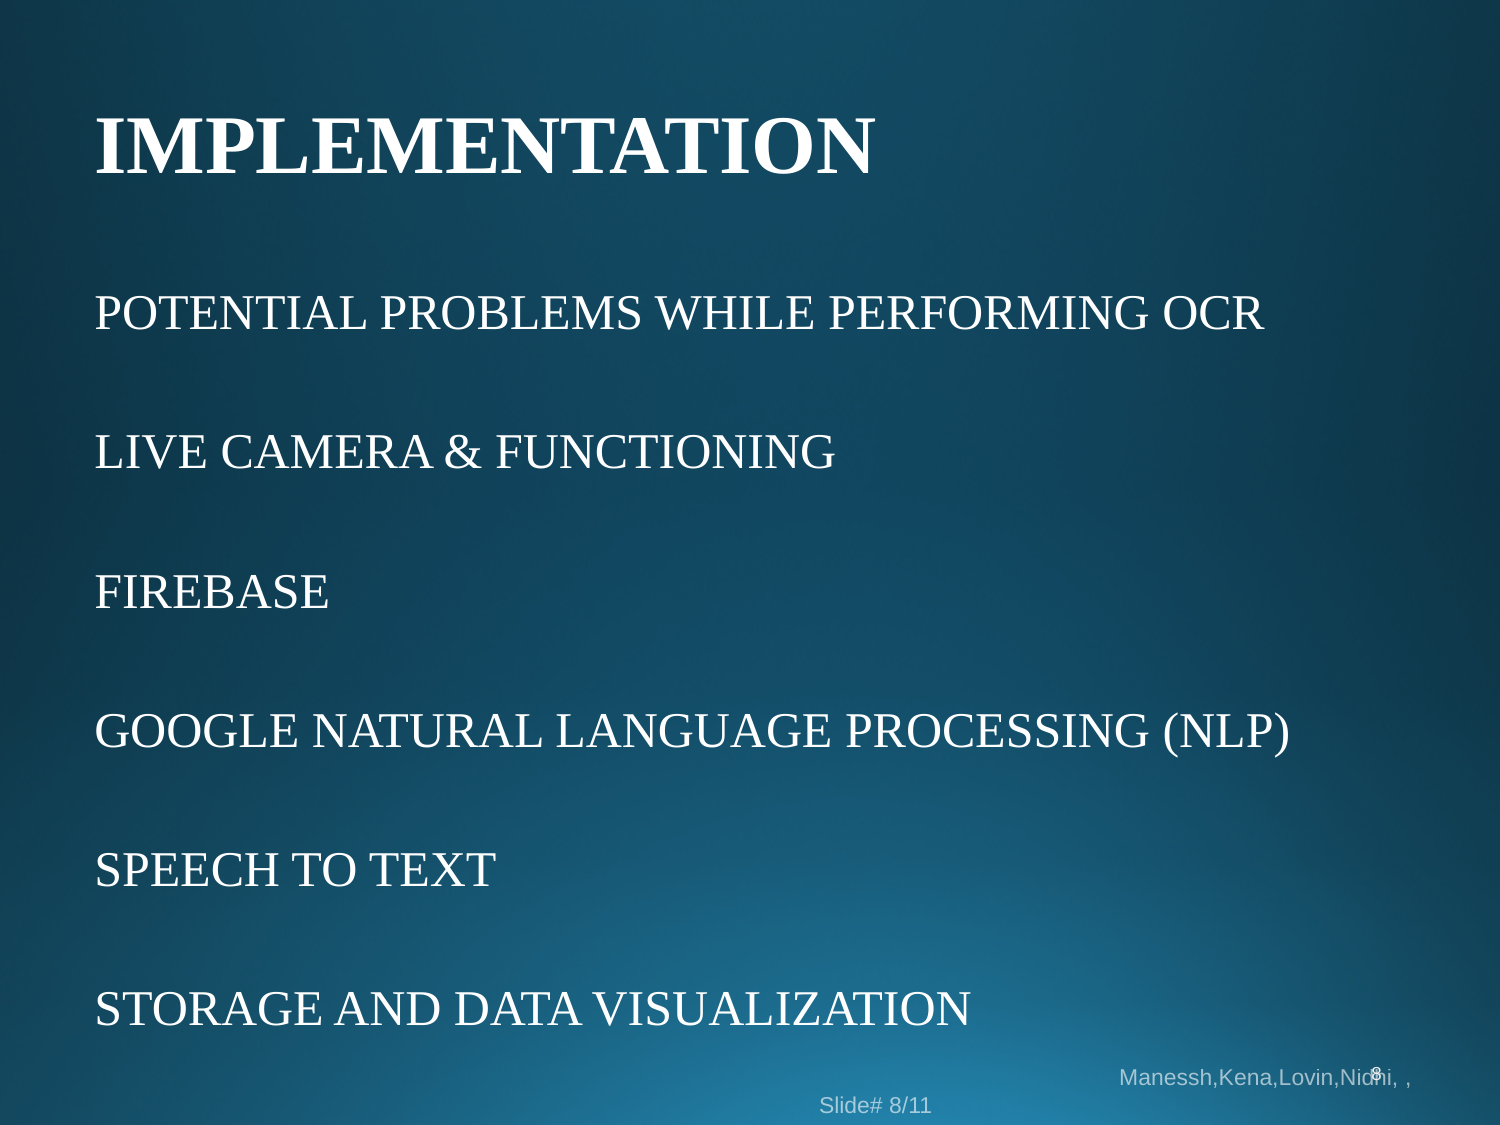

# IMPLEMENTATION
POTENTIAL PROBLEMS WHILE PERFORMING OCR

LIVE CAMERA & FUNCTIONING

FIREBASE

GOOGLE NATURAL LANGUAGE PROCESSING (NLP)

SPEECH TO TEXT

STORAGE AND DATA VISUALIZATION
																		Manessh,Kena,Lovin,Nidhi, , Slide# 8/11
8